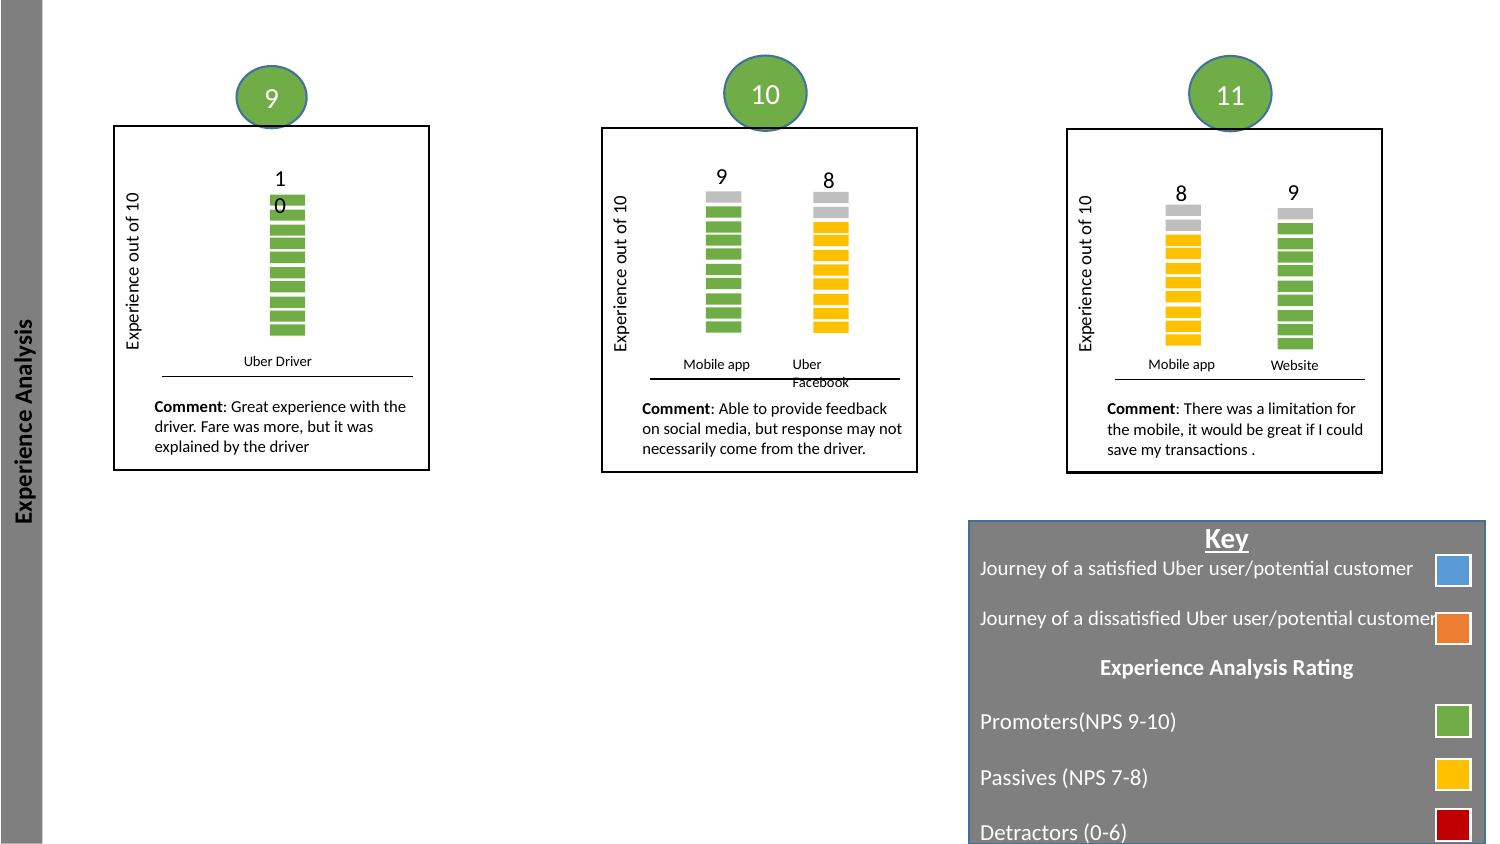

10
11
9

9

10

8

9

8

Experience out of 10
Experience out of 10
Experience out of 10
Uber Driver
Mobile app
Mobile app
Uber Facebook
Website
Comment: Great experience with the driver. Fare was more, but it was explained by the driver
Comment: Able to provide feedback on social media, but response may not necessarily come from the driver.
Comment: There was a limitation for the mobile, it would be great if I could save my transactions .
Experience Analysis
Key
Journey of a satisfied Uber user/potential customer

Journey of a dissatisfied Uber user/potential customer.

Experience Analysis Rating

Promoters(NPS 9-10)

Passives (NPS 7-8)

Detractors (0-6)